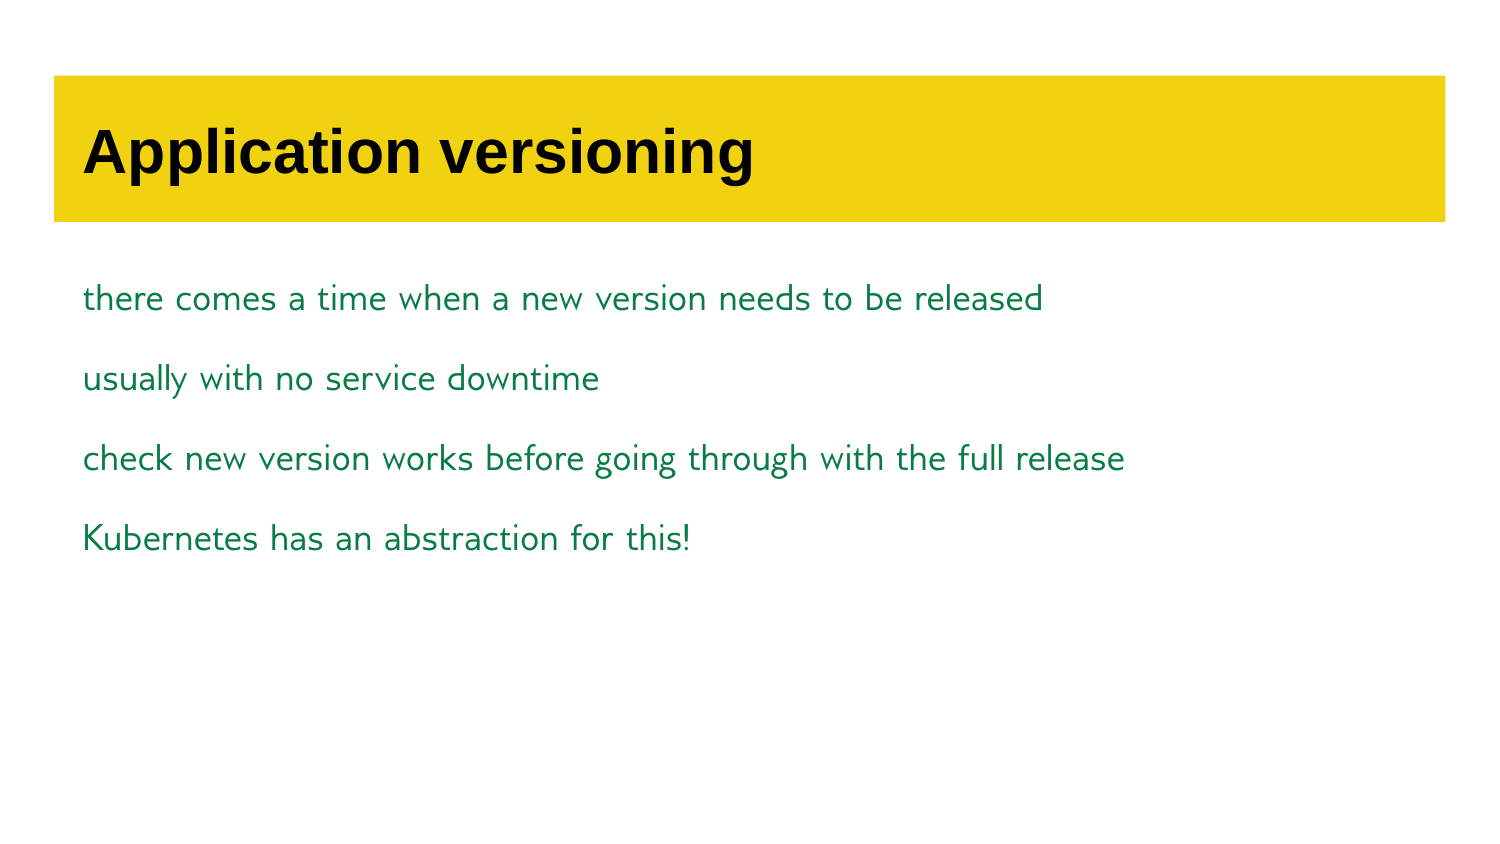

# Application versioning
there comes a time when a new version needs to be released

usually with no service downtime

check new version works before going through with the full release

Kubernetes has an abstraction for this!